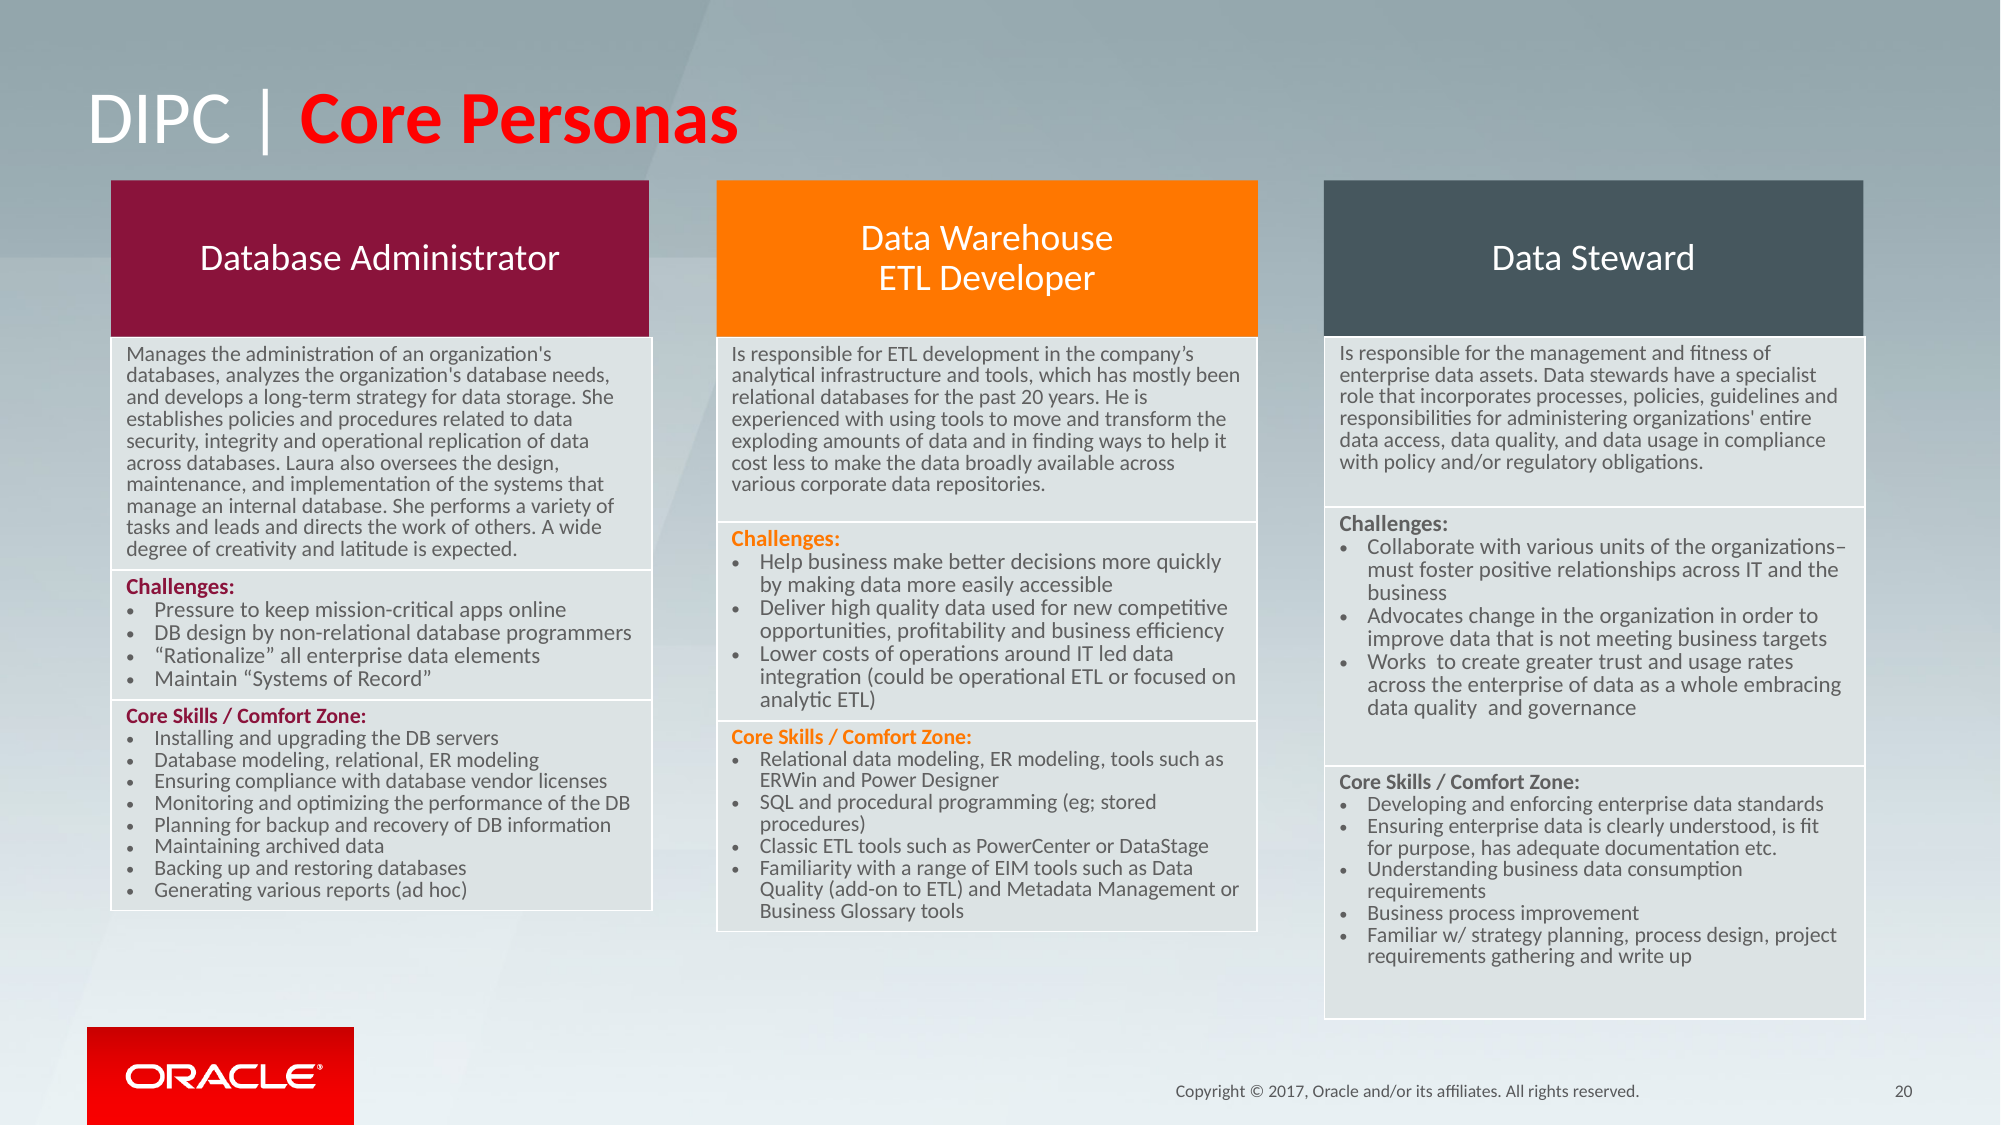

# DIPC | Core Personas
Database Administrator
Data Warehouse
ETL Developer
Data Steward
| Is responsible for the management and fitness of enterprise data assets. Data stewards have a specialist role that incorporates processes, policies, guidelines and responsibilities for administering organizations' entire data access, data quality, and data usage in compliance with policy and/or regulatory obligations. |
| --- |
| Challenges: Collaborate with various units of the organizations– must foster positive relationships across IT and the business Advocates change in the organization in order to improve data that is not meeting business targets Works to create greater trust and usage rates across the enterprise of data as a whole embracing data quality and governance |
| Core Skills / Comfort Zone: Developing and enforcing enterprise data standards Ensuring enterprise data is clearly understood, is fit for purpose, has adequate documentation etc. Understanding business data consumption requirements Business process improvement Familiar w/ strategy planning, process design, project requirements gathering and write up |
| Manages the administration of an organization's databases, analyzes the organization's database needs, and develops a long-term strategy for data storage. She establishes policies and procedures related to data security, integrity and operational replication of data across databases. Laura also oversees the design, maintenance, and implementation of the systems that manage an internal database. She performs a variety of tasks and leads and directs the work of others. A wide degree of creativity and latitude is expected. |
| --- |
| Challenges: Pressure to keep mission-critical apps online DB design by non-relational database programmers “Rationalize” all enterprise data elements Maintain “Systems of Record” |
| Core Skills / Comfort Zone: Installing and upgrading the DB servers Database modeling, relational, ER modeling Ensuring compliance with database vendor licenses Monitoring and optimizing the performance of the DB Planning for backup and recovery of DB information Maintaining archived data Backing up and restoring databases Generating various reports (ad hoc) |
| Is responsible for ETL development in the company’s analytical infrastructure and tools, which has mostly been relational databases for the past 20 years. He is experienced with using tools to move and transform the exploding amounts of data and in finding ways to help it cost less to make the data broadly available across various corporate data repositories. |
| --- |
| Challenges: Help business make better decisions more quickly by making data more easily accessible Deliver high quality data used for new competitive opportunities, profitability and business efficiency Lower costs of operations around IT led data integration (could be operational ETL or focused on analytic ETL) |
| Core Skills / Comfort Zone: Relational data modeling, ER modeling, tools such as ERWin and Power Designer SQL and procedural programming (eg; stored procedures) Classic ETL tools such as PowerCenter or DataStage Familiarity with a range of EIM tools such as Data Quality (add-on to ETL) and Metadata Management or Business Glossary tools |